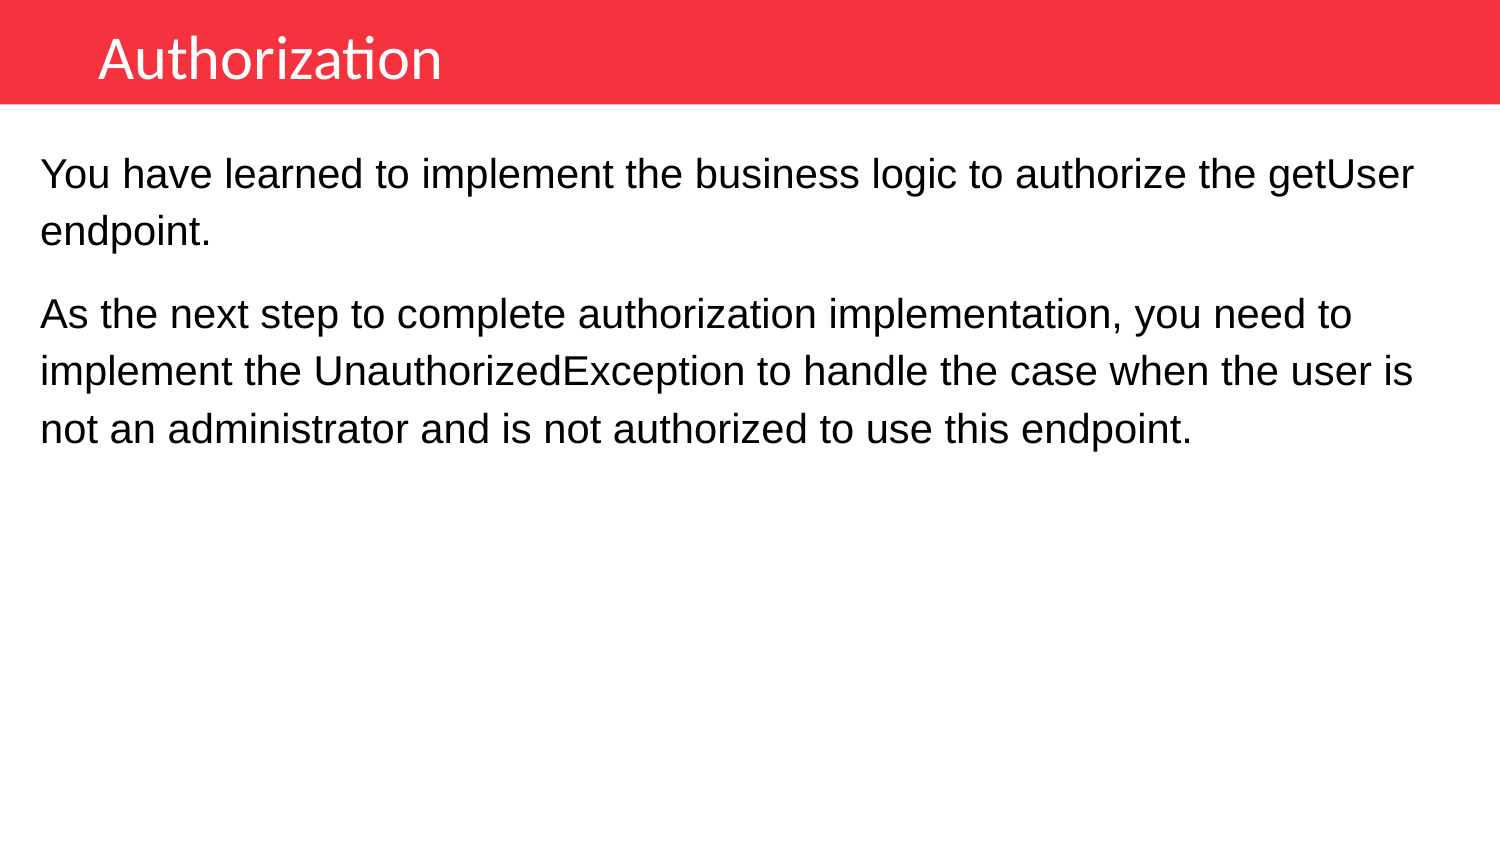

Authorization

You have learned to implement the business logic to authorize the getUser endpoint.
As the next step to complete authorization implementation, you need to implement the UnauthorizedException to handle the case when the user is not an administrator and is not authorized to use this endpoint.